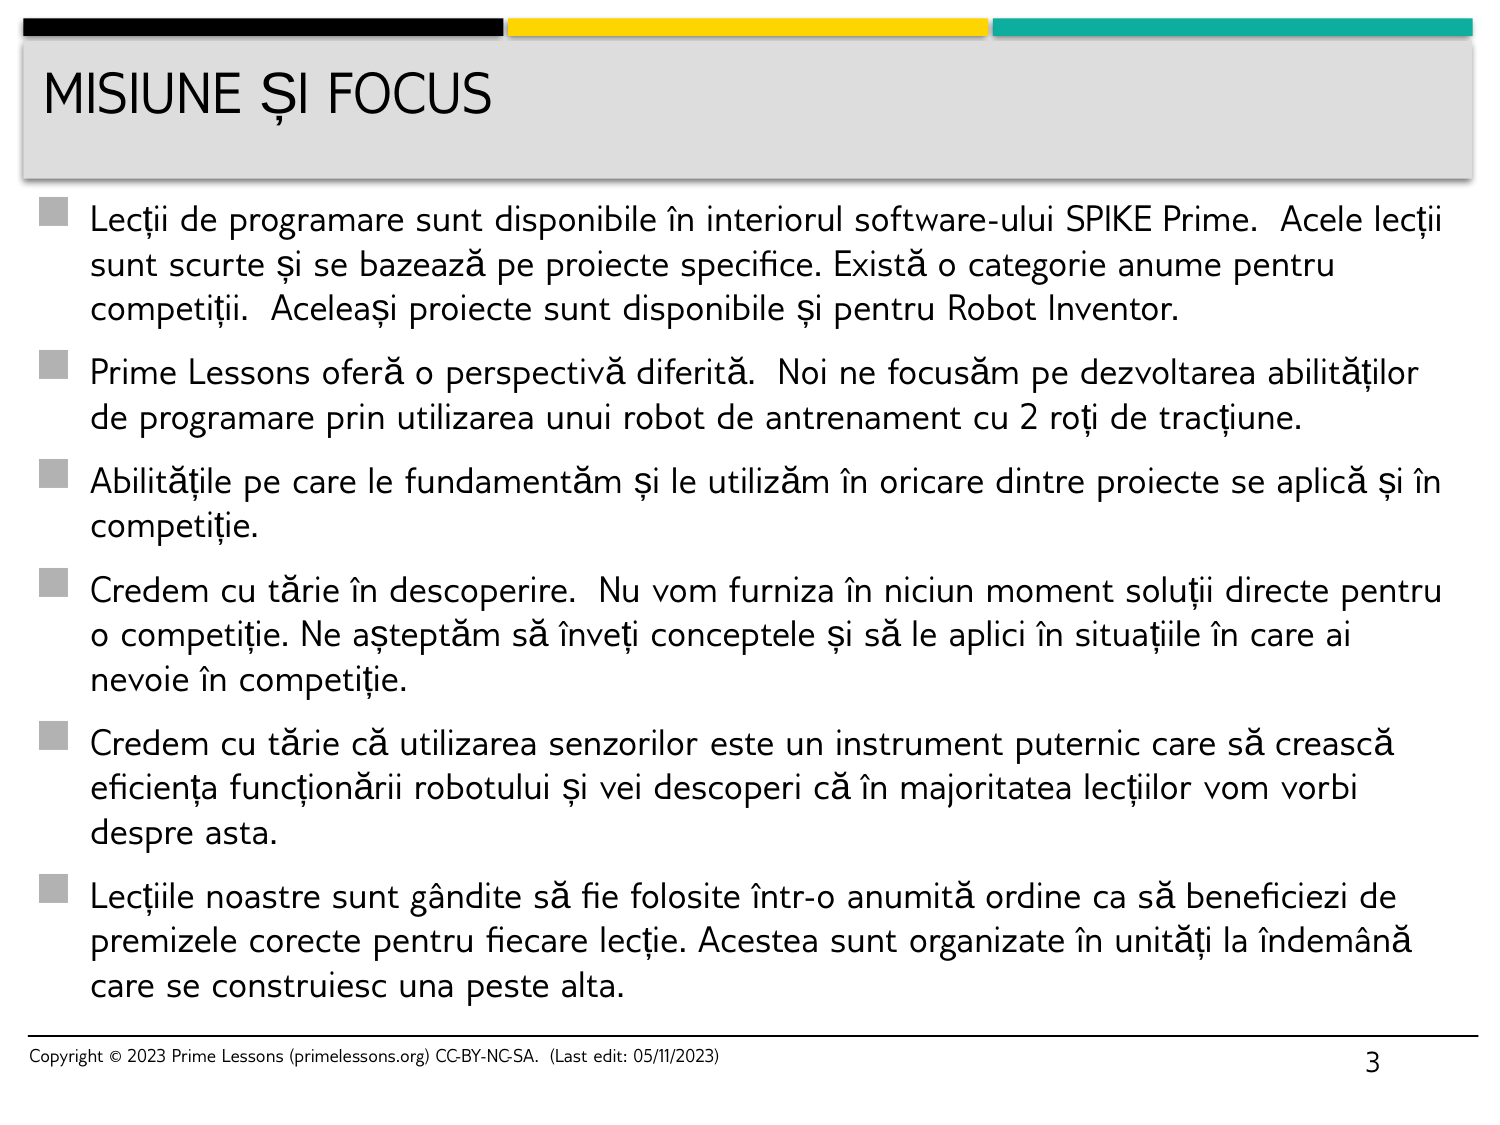

# Misiune și focus
Lecții de programare sunt disponibile în interiorul software-ului SPIKE Prime.  Acele lecții sunt scurte și se bazează pe proiecte specifice. Există o categorie anume pentru competiții.  Aceleași proiecte sunt disponibile și pentru Robot Inventor.
Prime Lessons oferă o perspectivă diferită.  Noi ne focusăm pe dezvoltarea abilităților de programare prin utilizarea unui robot de antrenament cu 2 roți de tracțiune.
Abilitățile pe care le fundamentăm și le utilizăm în oricare dintre proiecte se aplică și în competiție.
Credem cu tărie în descoperire.  Nu vom furniza în niciun moment soluții directe pentru o competiție. Ne așteptăm să înveți conceptele și să le aplici în situațiile în care ai nevoie în competiție.
Credem cu tărie că utilizarea senzorilor este un instrument puternic care să crească eficiența funcționării robotului și vei descoperi că în majoritatea lecțiilor vom vorbi despre asta.
Lecțiile noastre sunt gândite să fie folosite într-o anumită ordine ca să beneficiezi de premizele corecte pentru fiecare lecție. Acestea sunt organizate în unități la îndemână care se construiesc una peste alta.

3
Copyright © 2023 Prime Lessons (primelessons.org) CC-BY-NC-SA.  (Last edit: 05/11/2023)